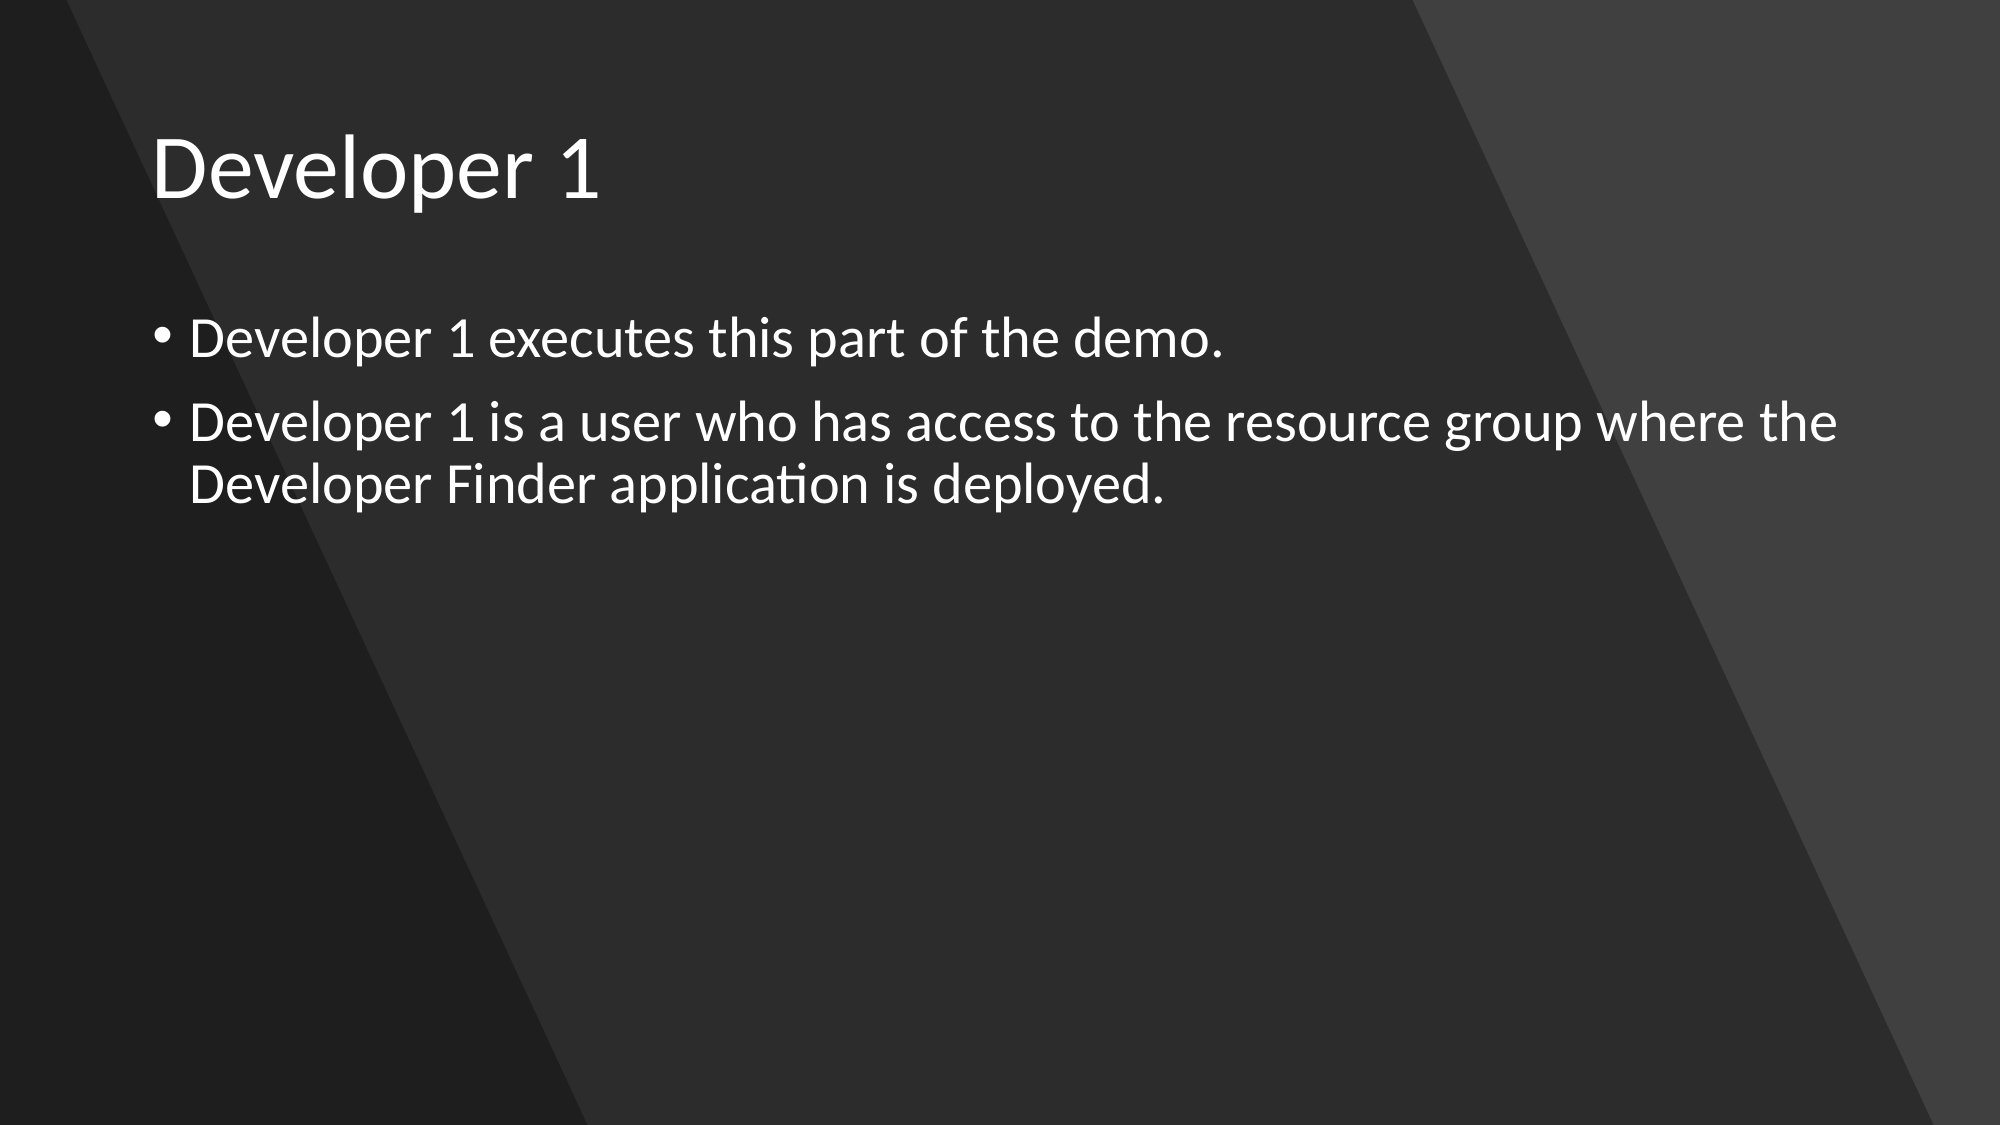

# Developer 1
Developer 1 executes this part of the demo.
Developer 1 is a user who has access to the resource group where the Developer Finder application is deployed.